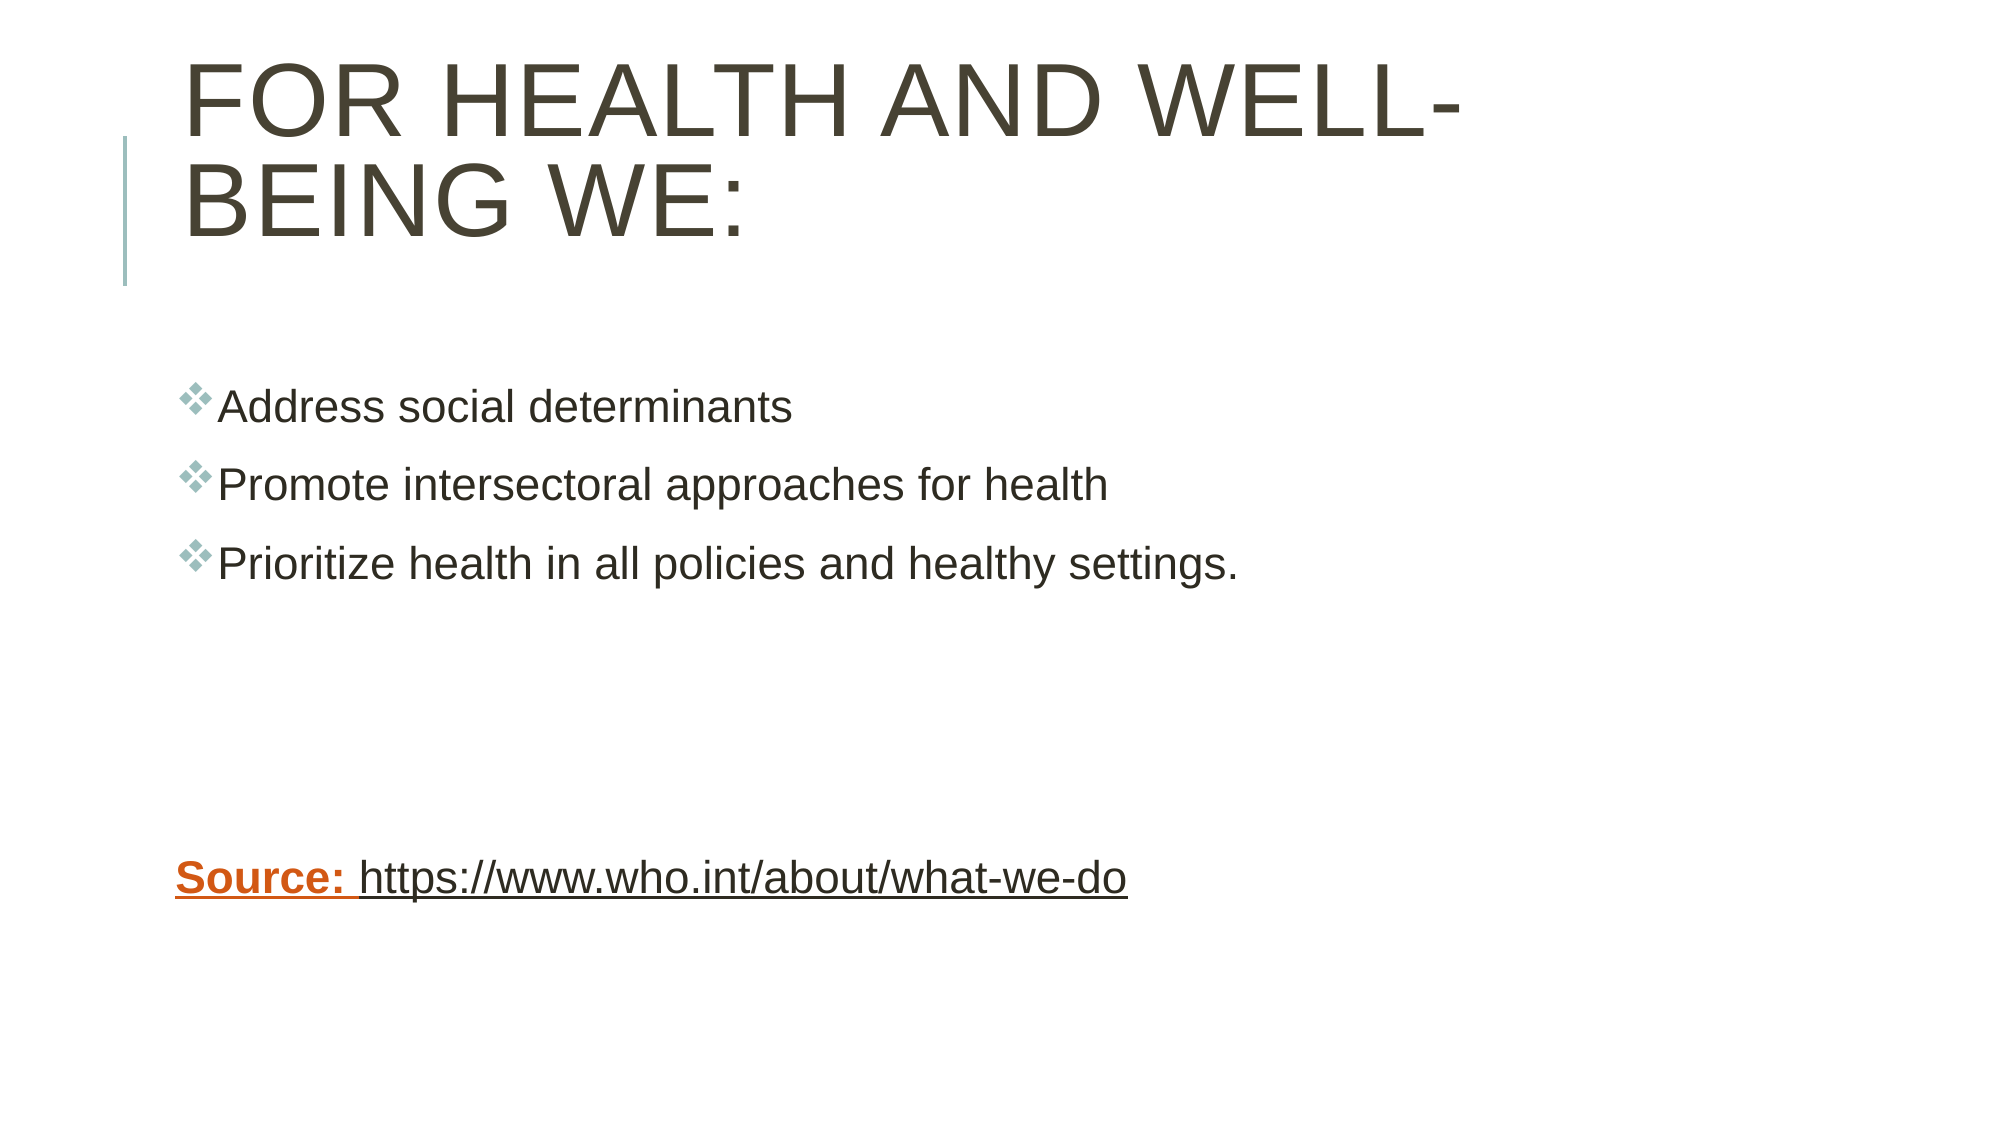

# For health and well-being we:
Address social determinants
Promote intersectoral approaches for health
Prioritize health in all policies and healthy settings.

Source: https://www.who.int/about/what-we-do